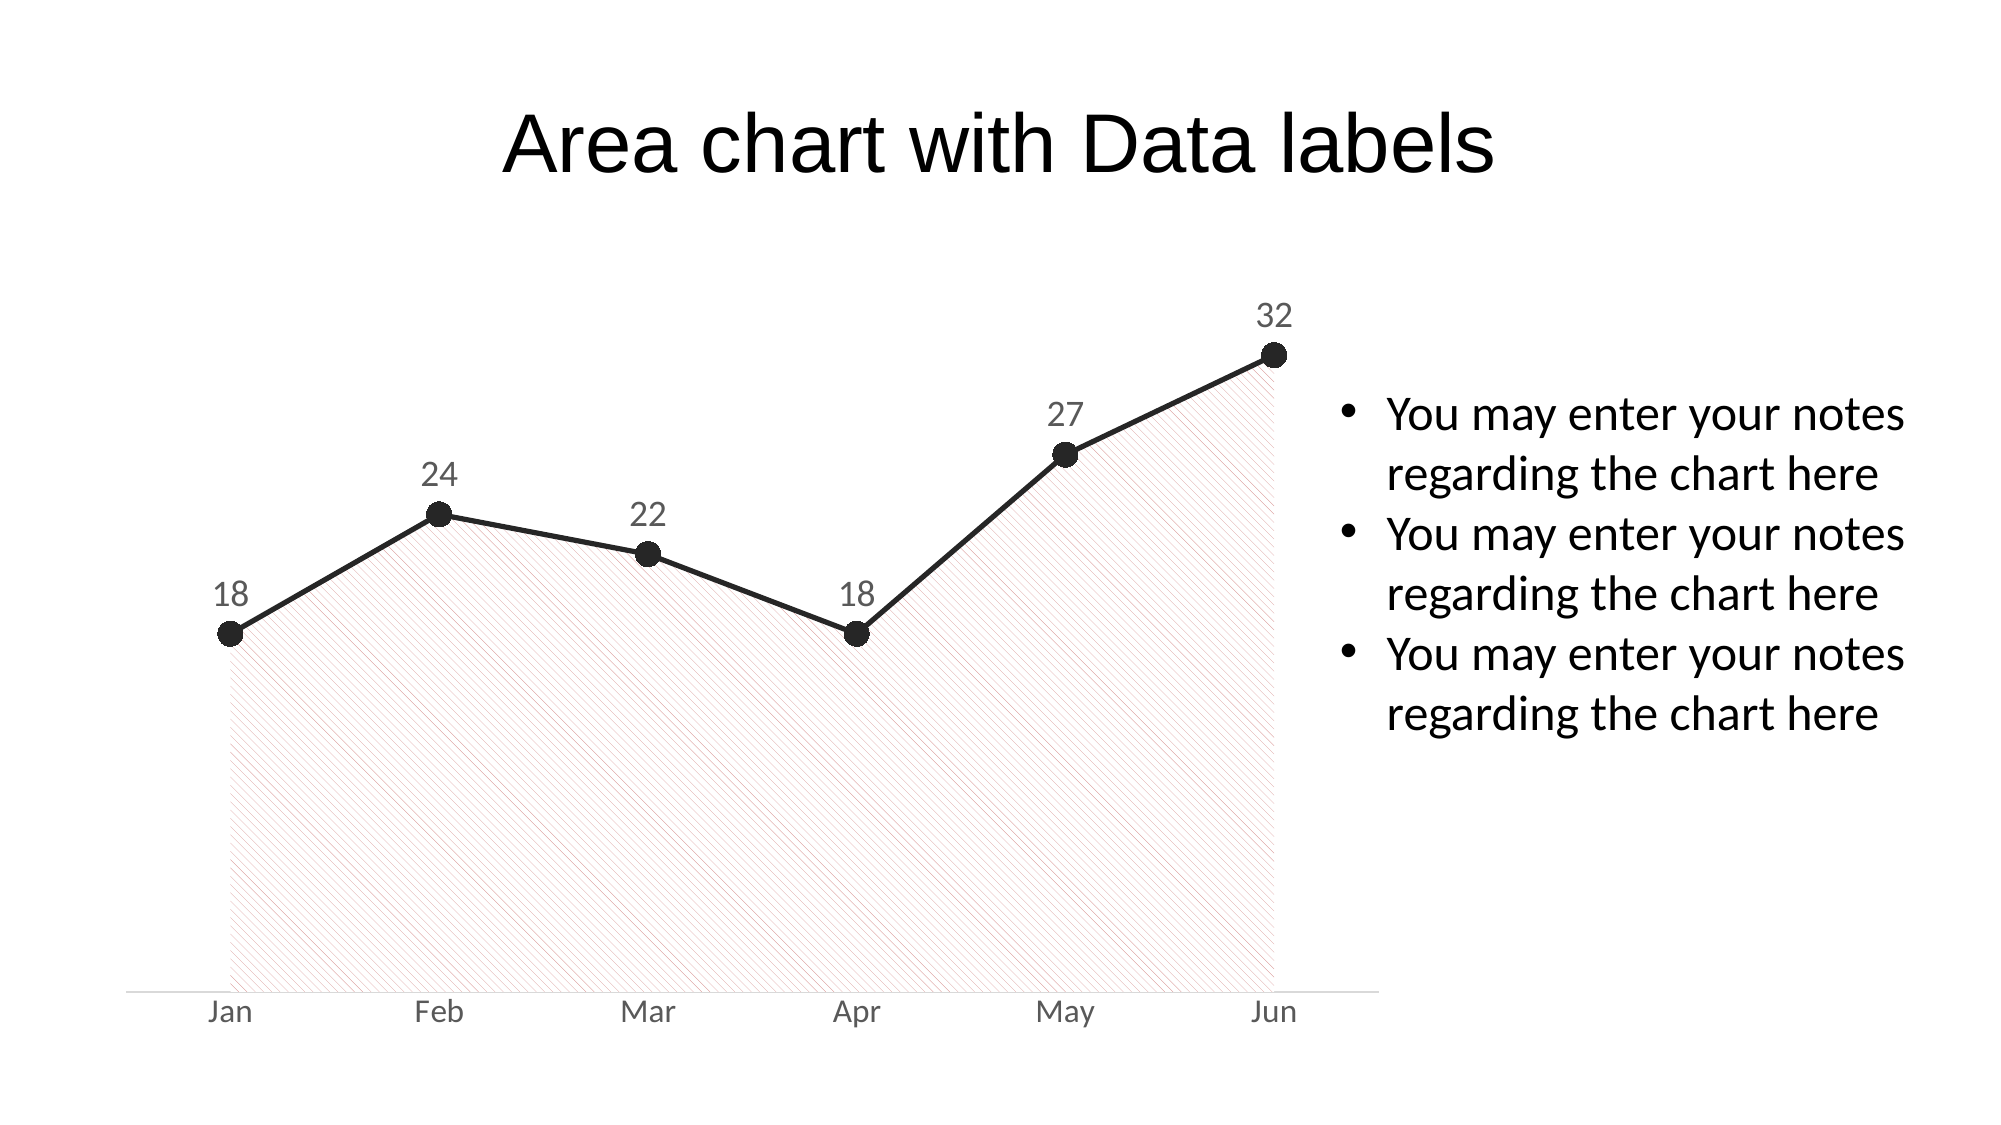

# Area chart with Data labels

### Chart

| Category | Helper | Bala |
|---|---|---|
| Jan | 18.0 | 18.0 |
| Feb | 24.0 | 24.0 |
| Mar | 22.0 | 22.0 |
| Apr | 18.0 | 18.0 |
| May | 27.0 | 27.0 |
| Jun | 32.0 | 32.0 |
You may enter your notes regarding the chart here
You may enter your notes regarding the chart here
You may enter your notes regarding the chart here